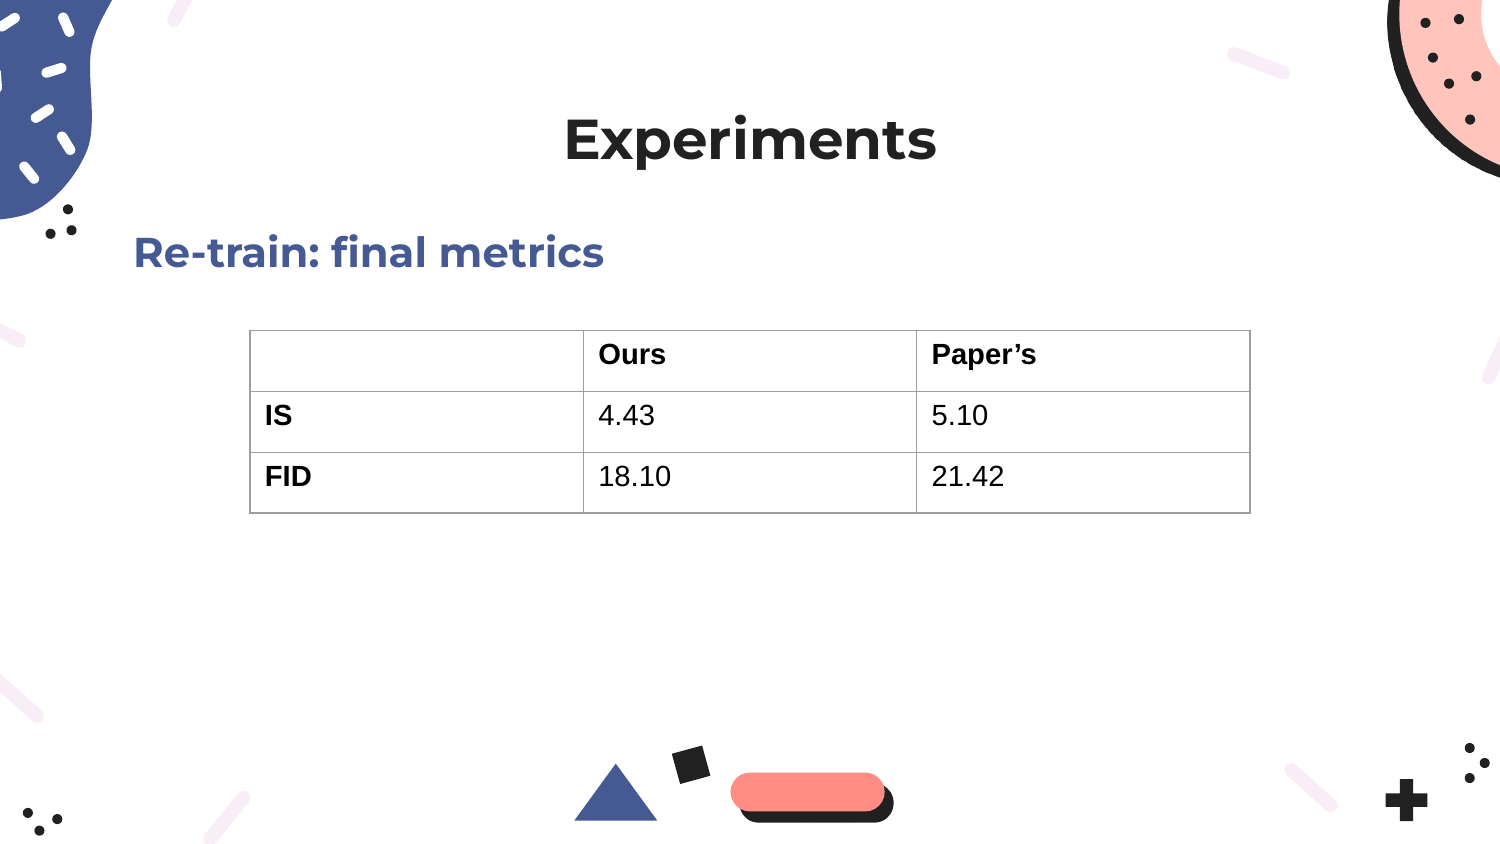

Experiments
Re-train: final metrics
|  | Ours | Paper’s |
| --- | --- | --- |
| IS | 4.43 | 5.10 |
| FID | 18.10 | 21.42 |